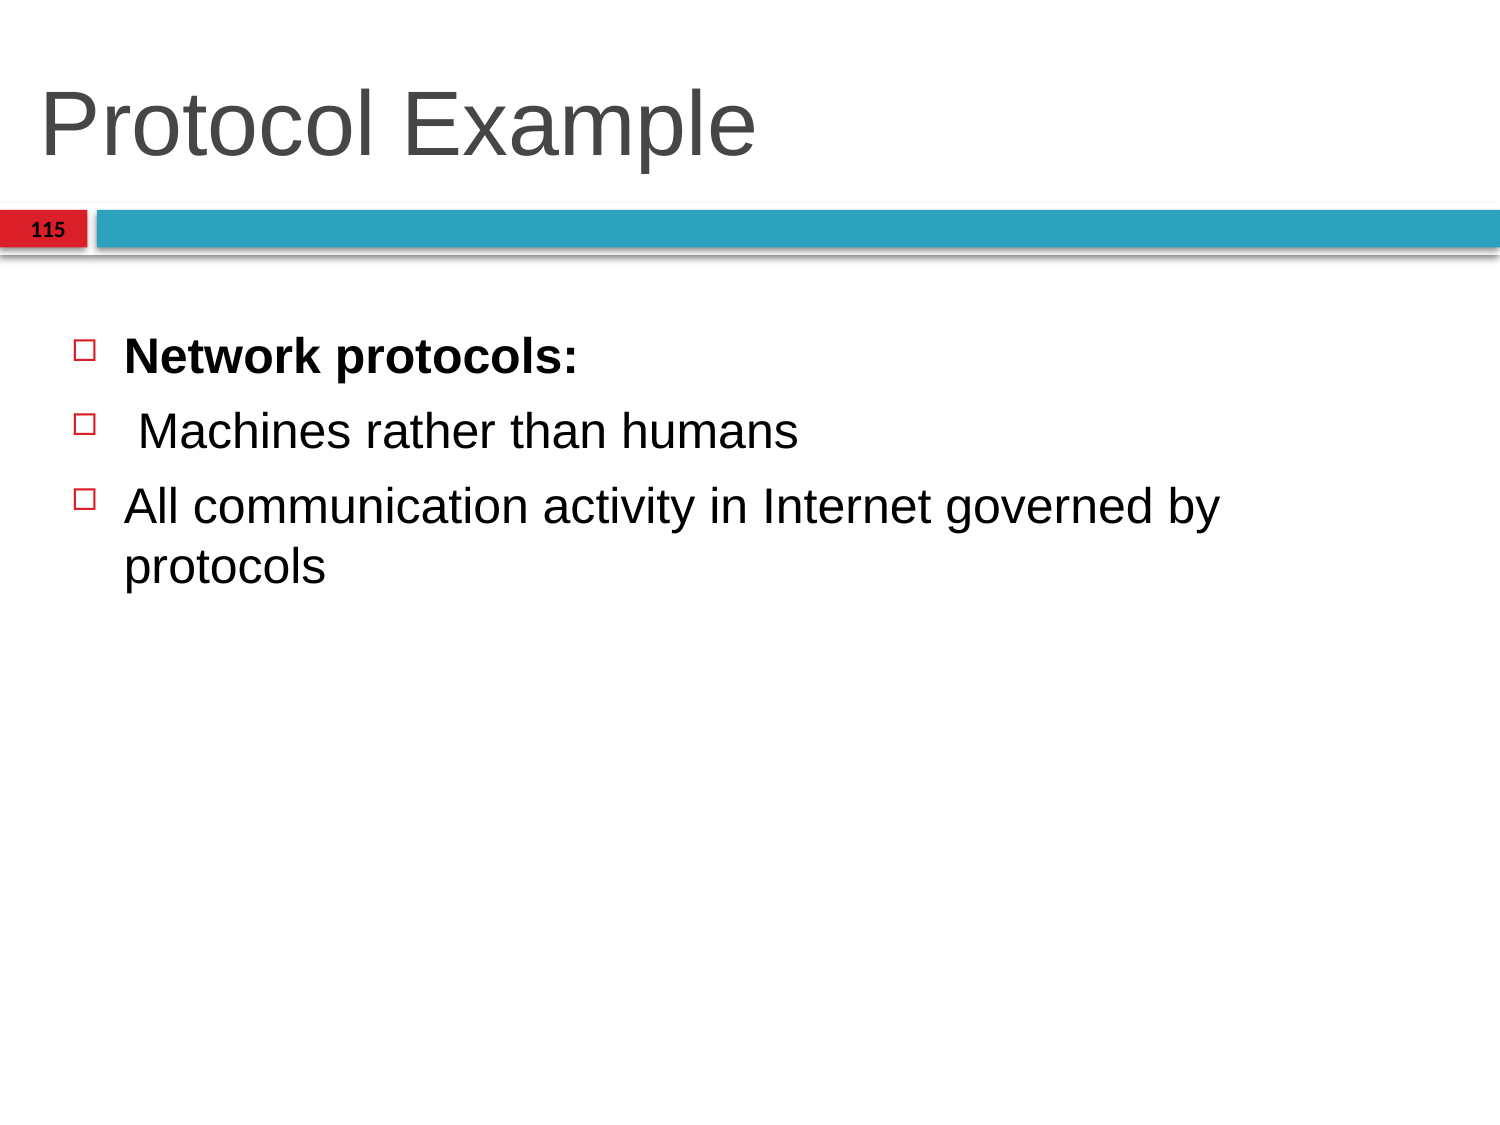

# Protocol Example
115

Network protocols:
 Machines rather than humans
All communication activity in Internet governed by protocols